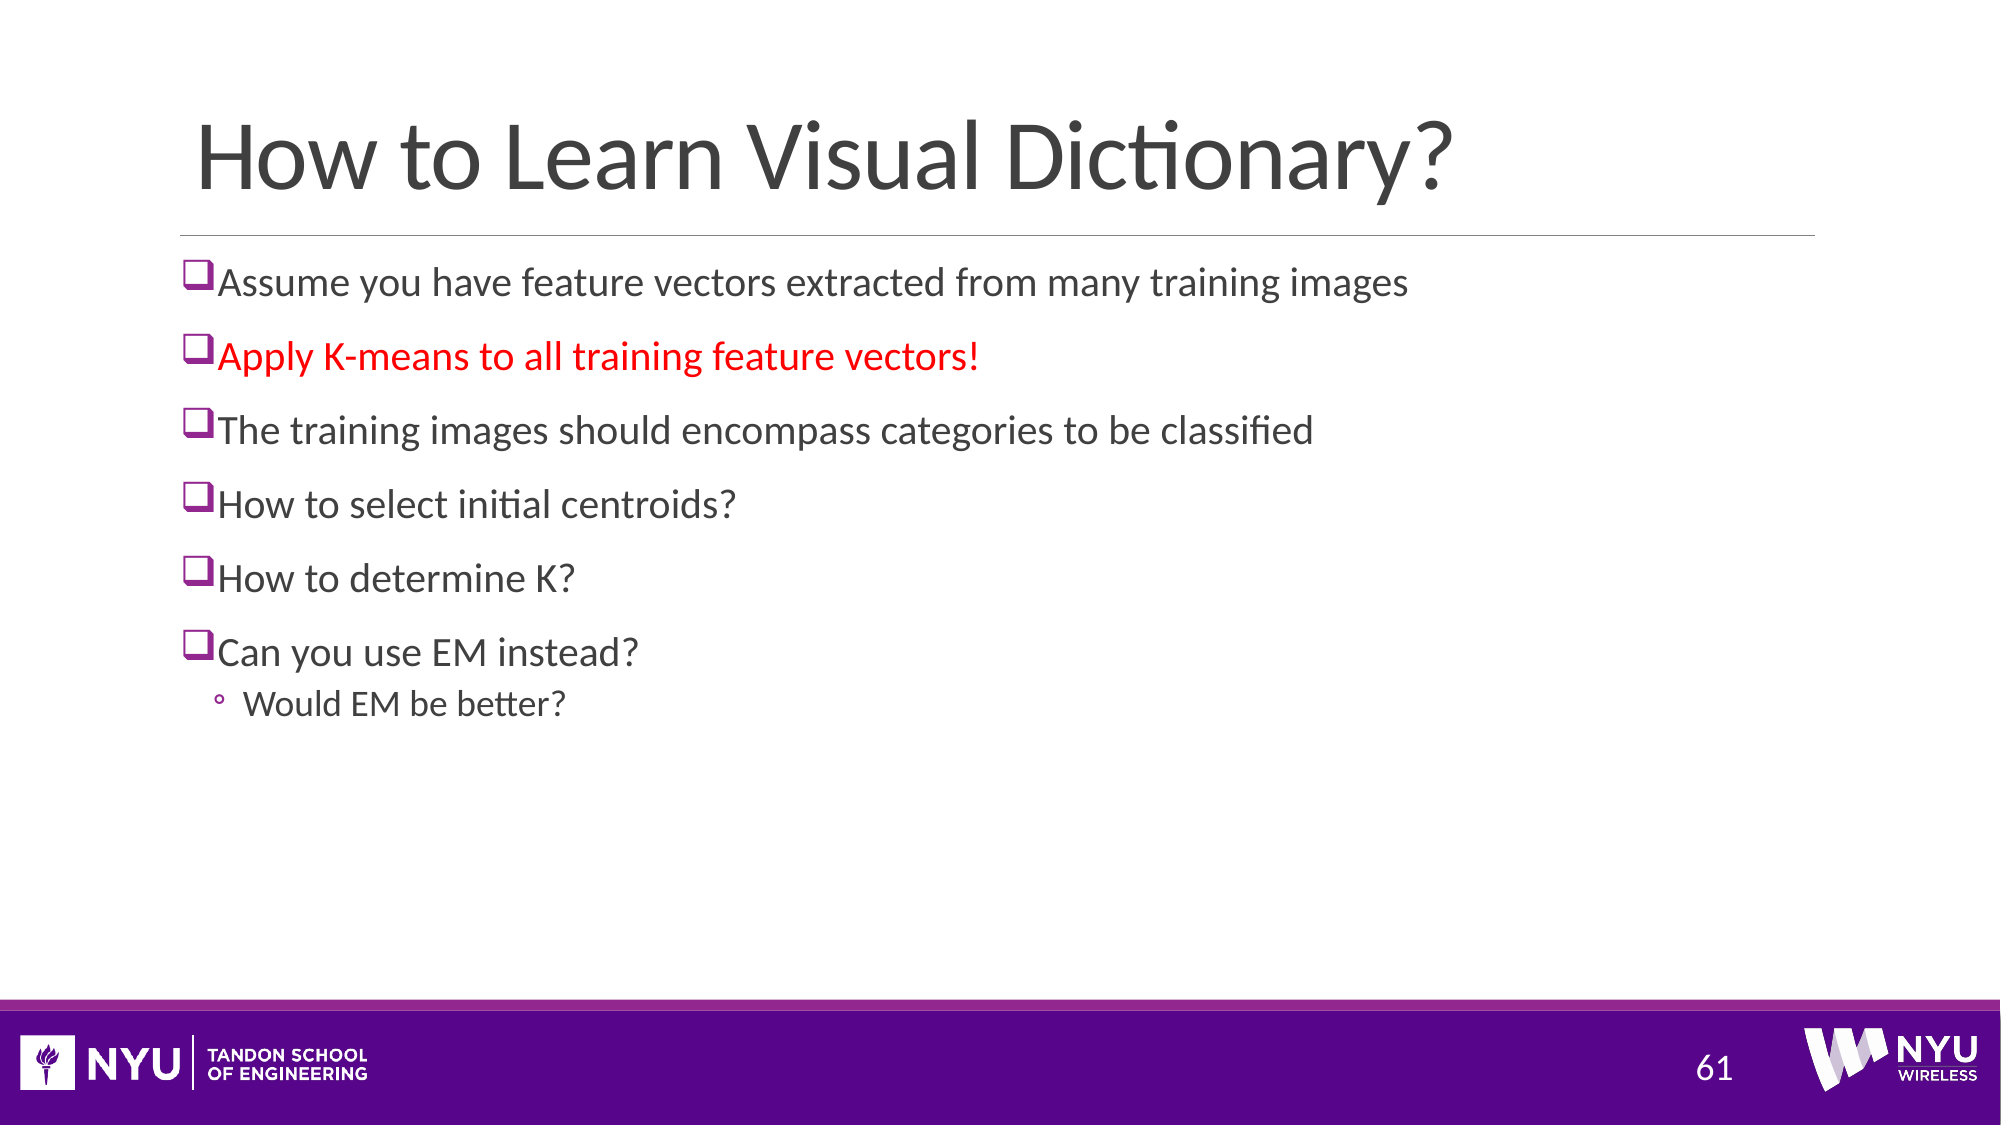

# How to Learn Visual Dictionary?
Assume you have feature vectors extracted from many training images
Apply K-means to all training feature vectors!
The training images should encompass categories to be classified
How to select initial centroids?
How to determine K?
Can you use EM instead?
Would EM be better?
61